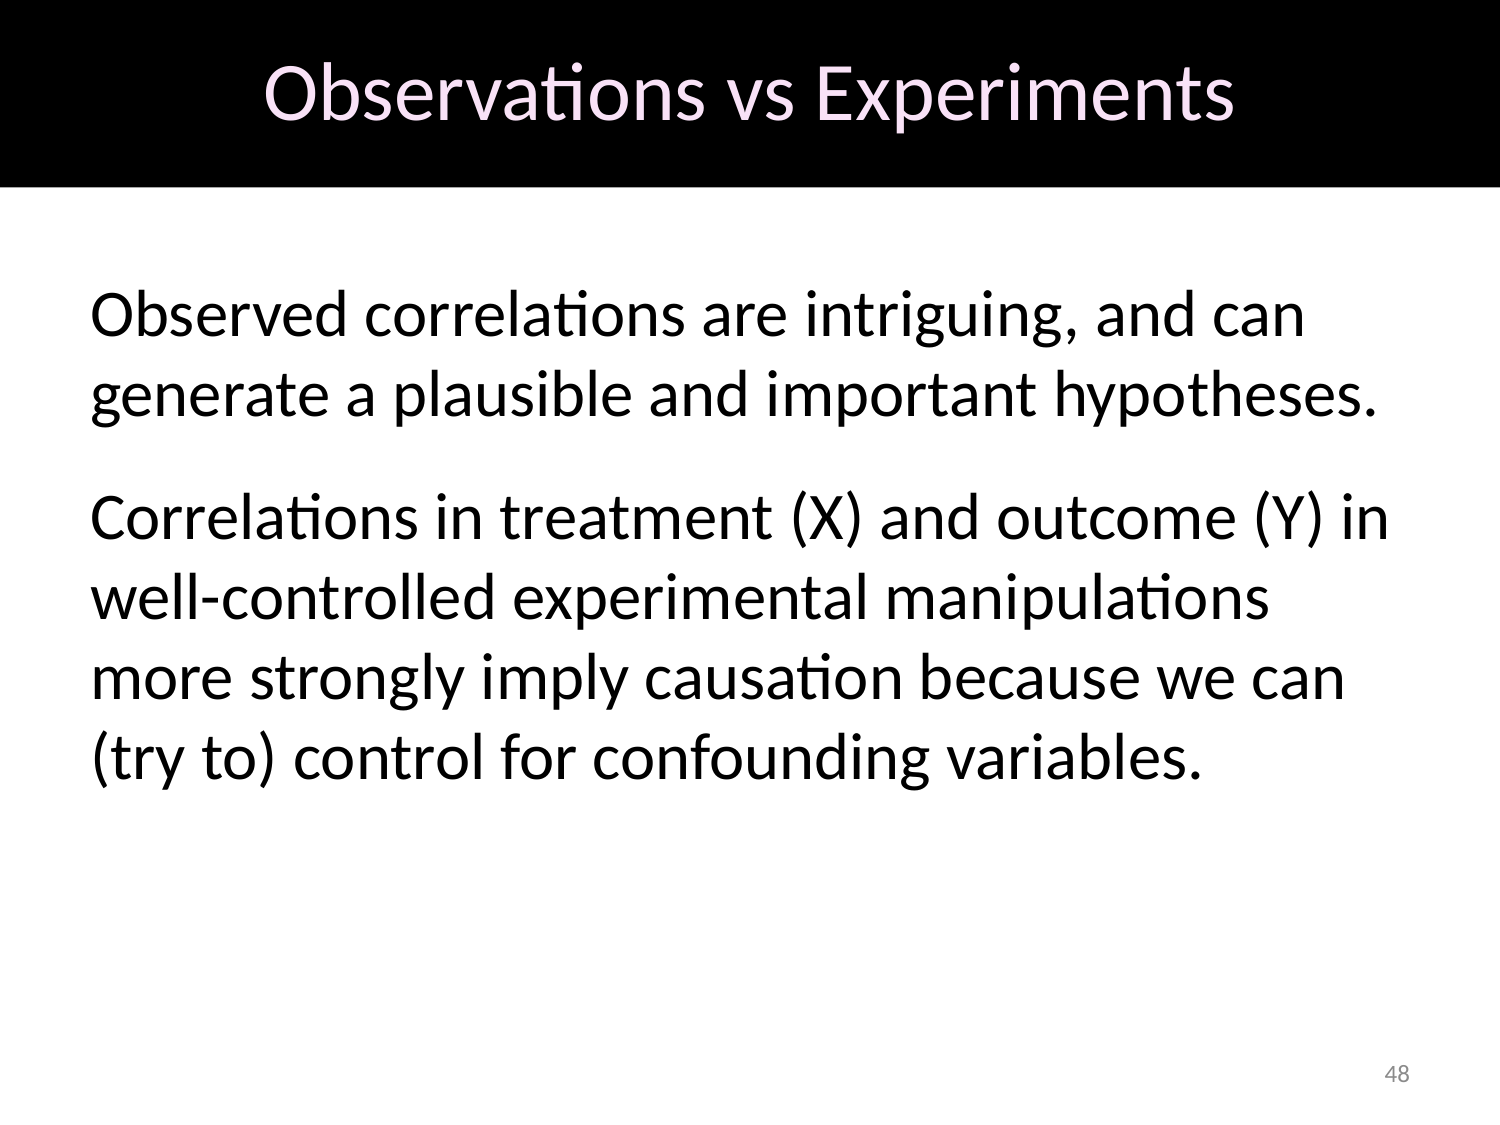

# Observations vs Experiments
Observed correlations are intriguing, and can generate a plausible and important hypotheses.

Correlations in treatment (X) and outcome (Y) in well-controlled experimental manipulations more strongly imply causation because we can (try to) control for confounding variables.
48